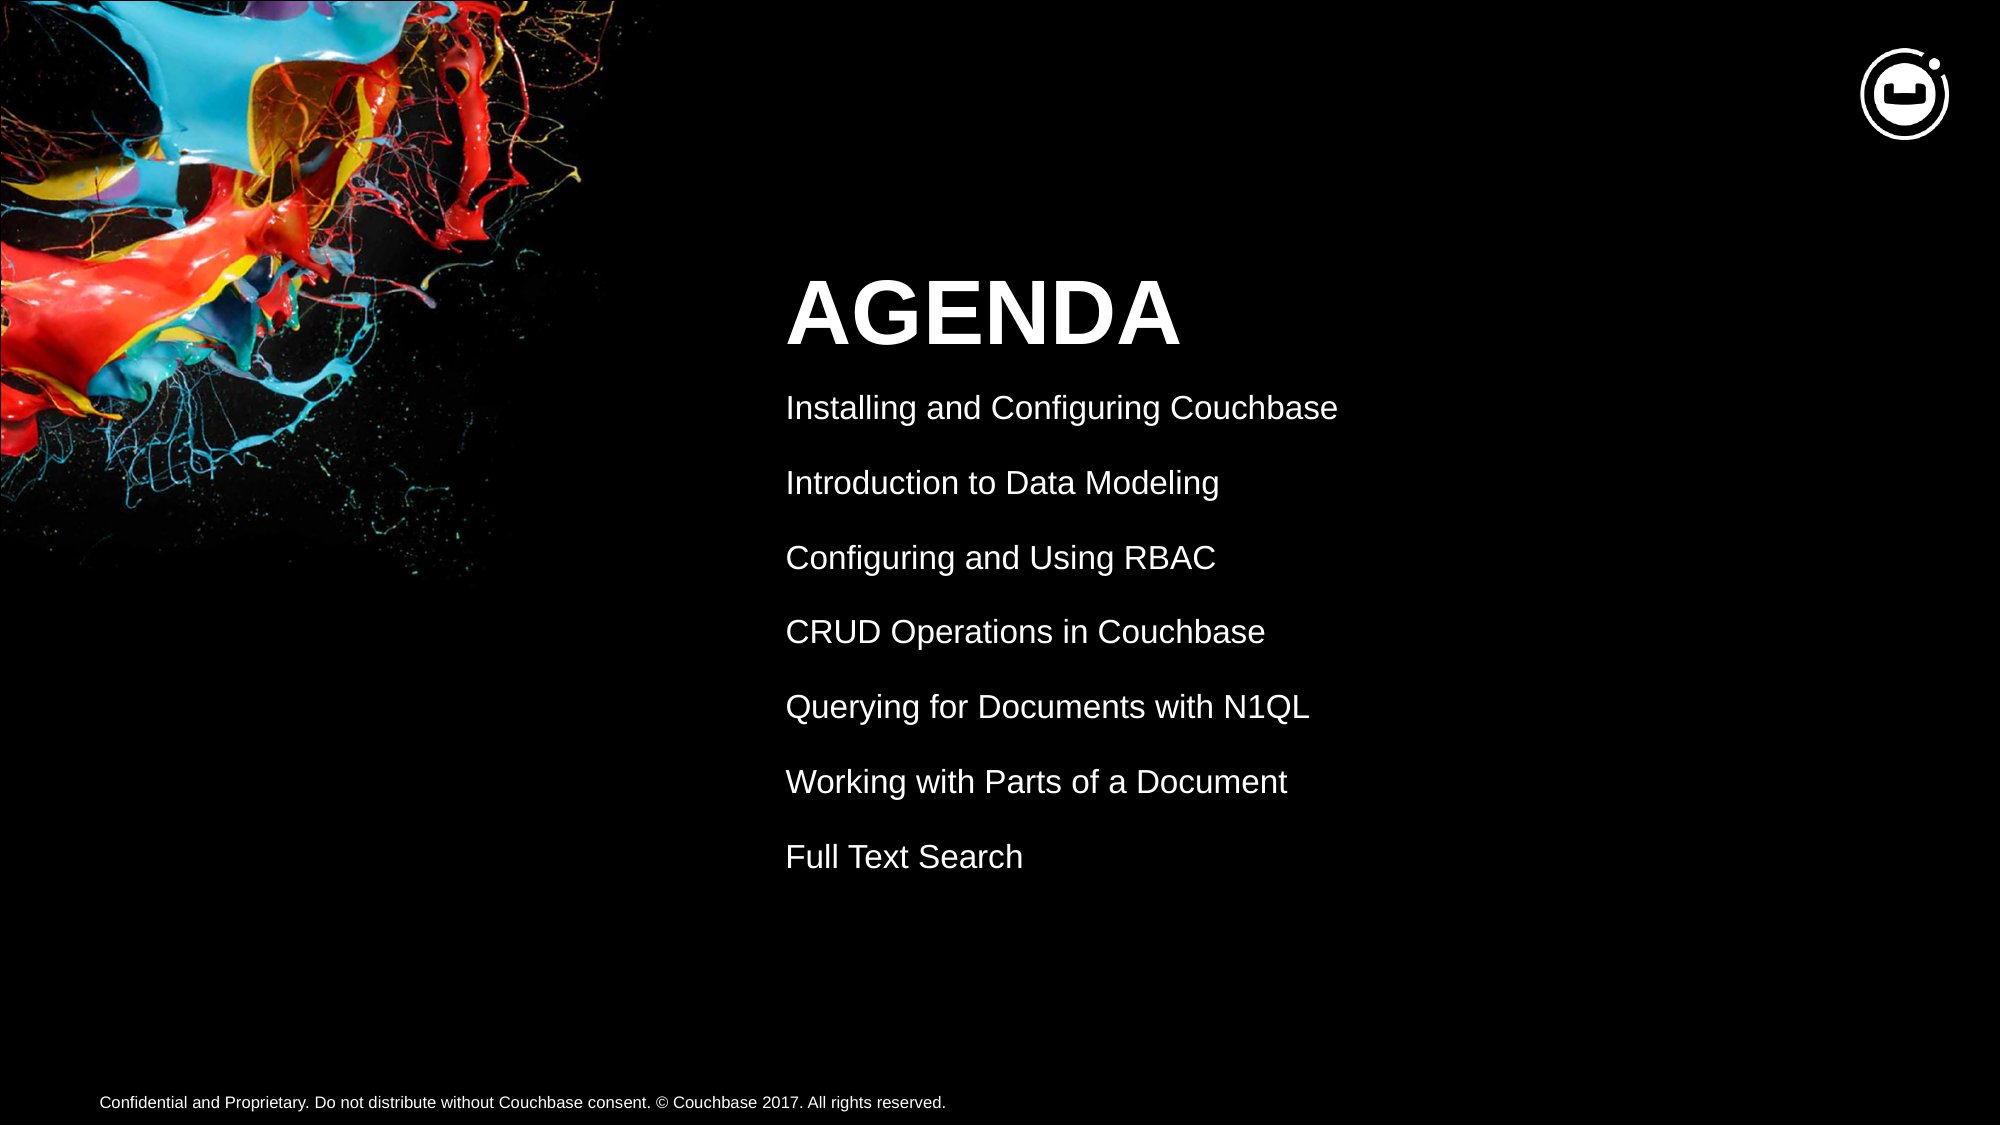

# AGENDA
Installing and Configuring Couchbase
Introduction to Data Modeling
Configuring and Using RBAC
CRUD Operations in Couchbase
Querying for Documents with N1QL
Working with Parts of a Document
Full Text Search